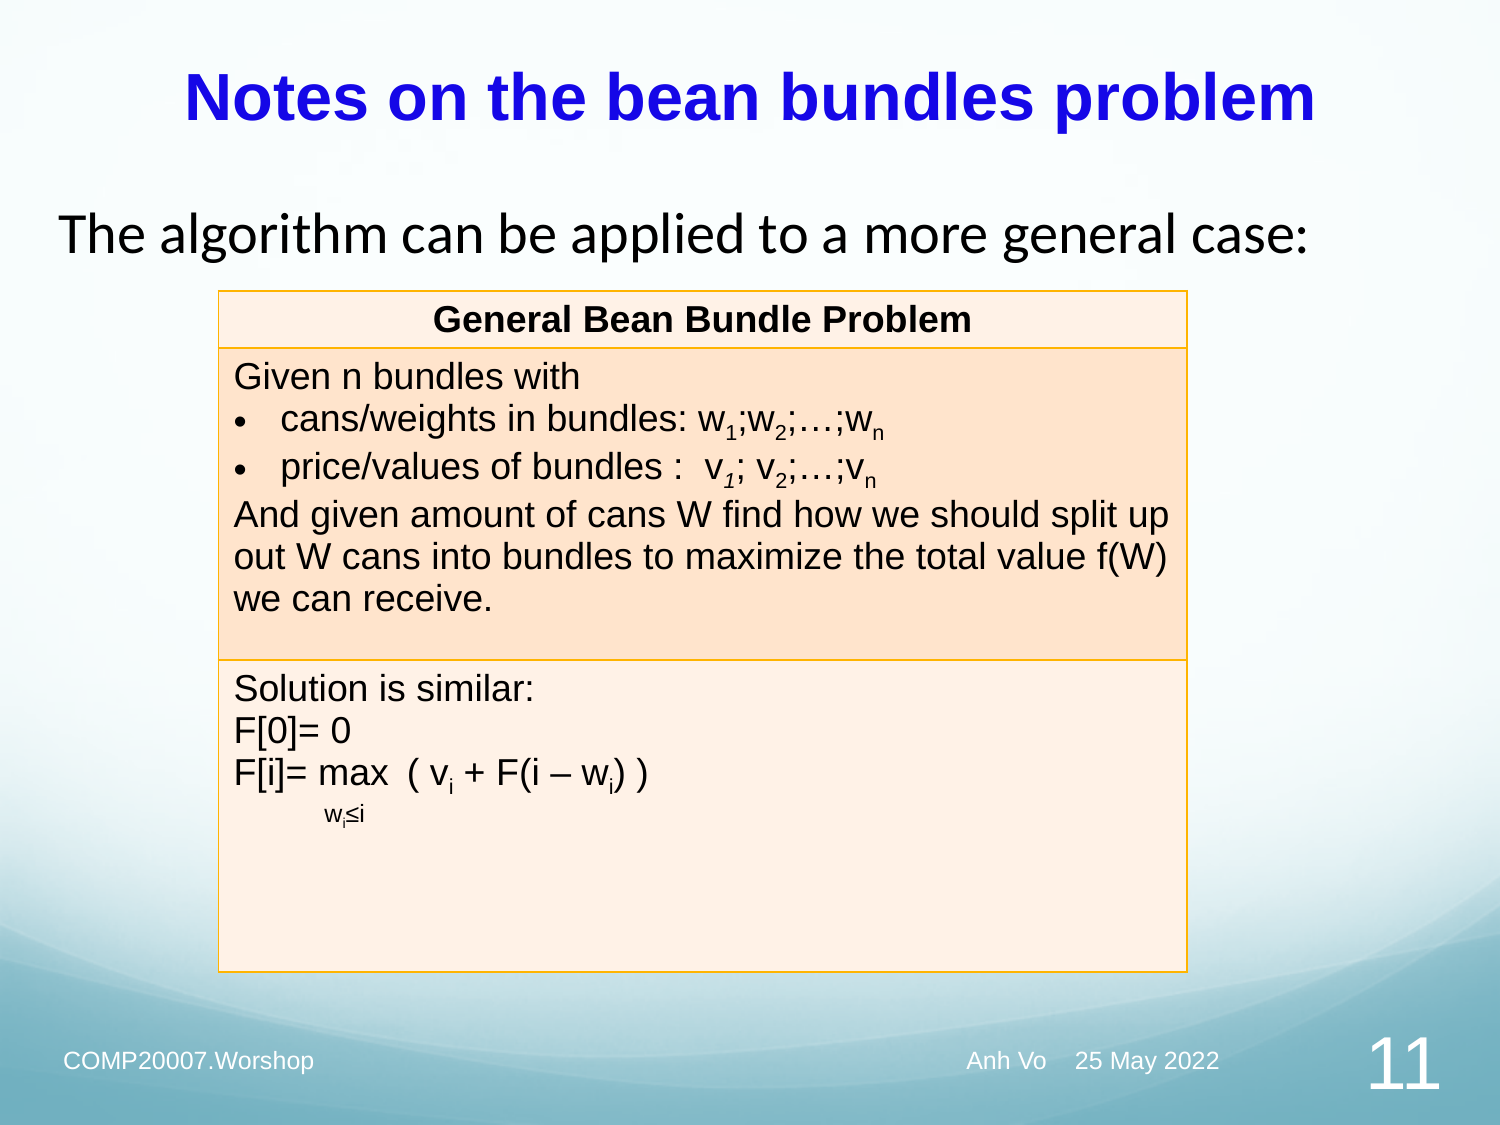

# Notes on the bean bundles problem
The algorithm can be applied to a more general case:

| General Bean Bundle Problem |
| --- |
| Given n bundles with cans/weights in bundles: w1;w2;…;wn price/values of bundles : v1; v2;…;vn And given amount of cans W find how we should split up out W cans into bundles to maximize the total value f(W) we can receive. |
| Solution is similar: F[0]= 0 F[i]= max ( vi + F(i – wi) ) wi≤i |
COMP20007.Worshop
Anh Vo    25 May 2022
11